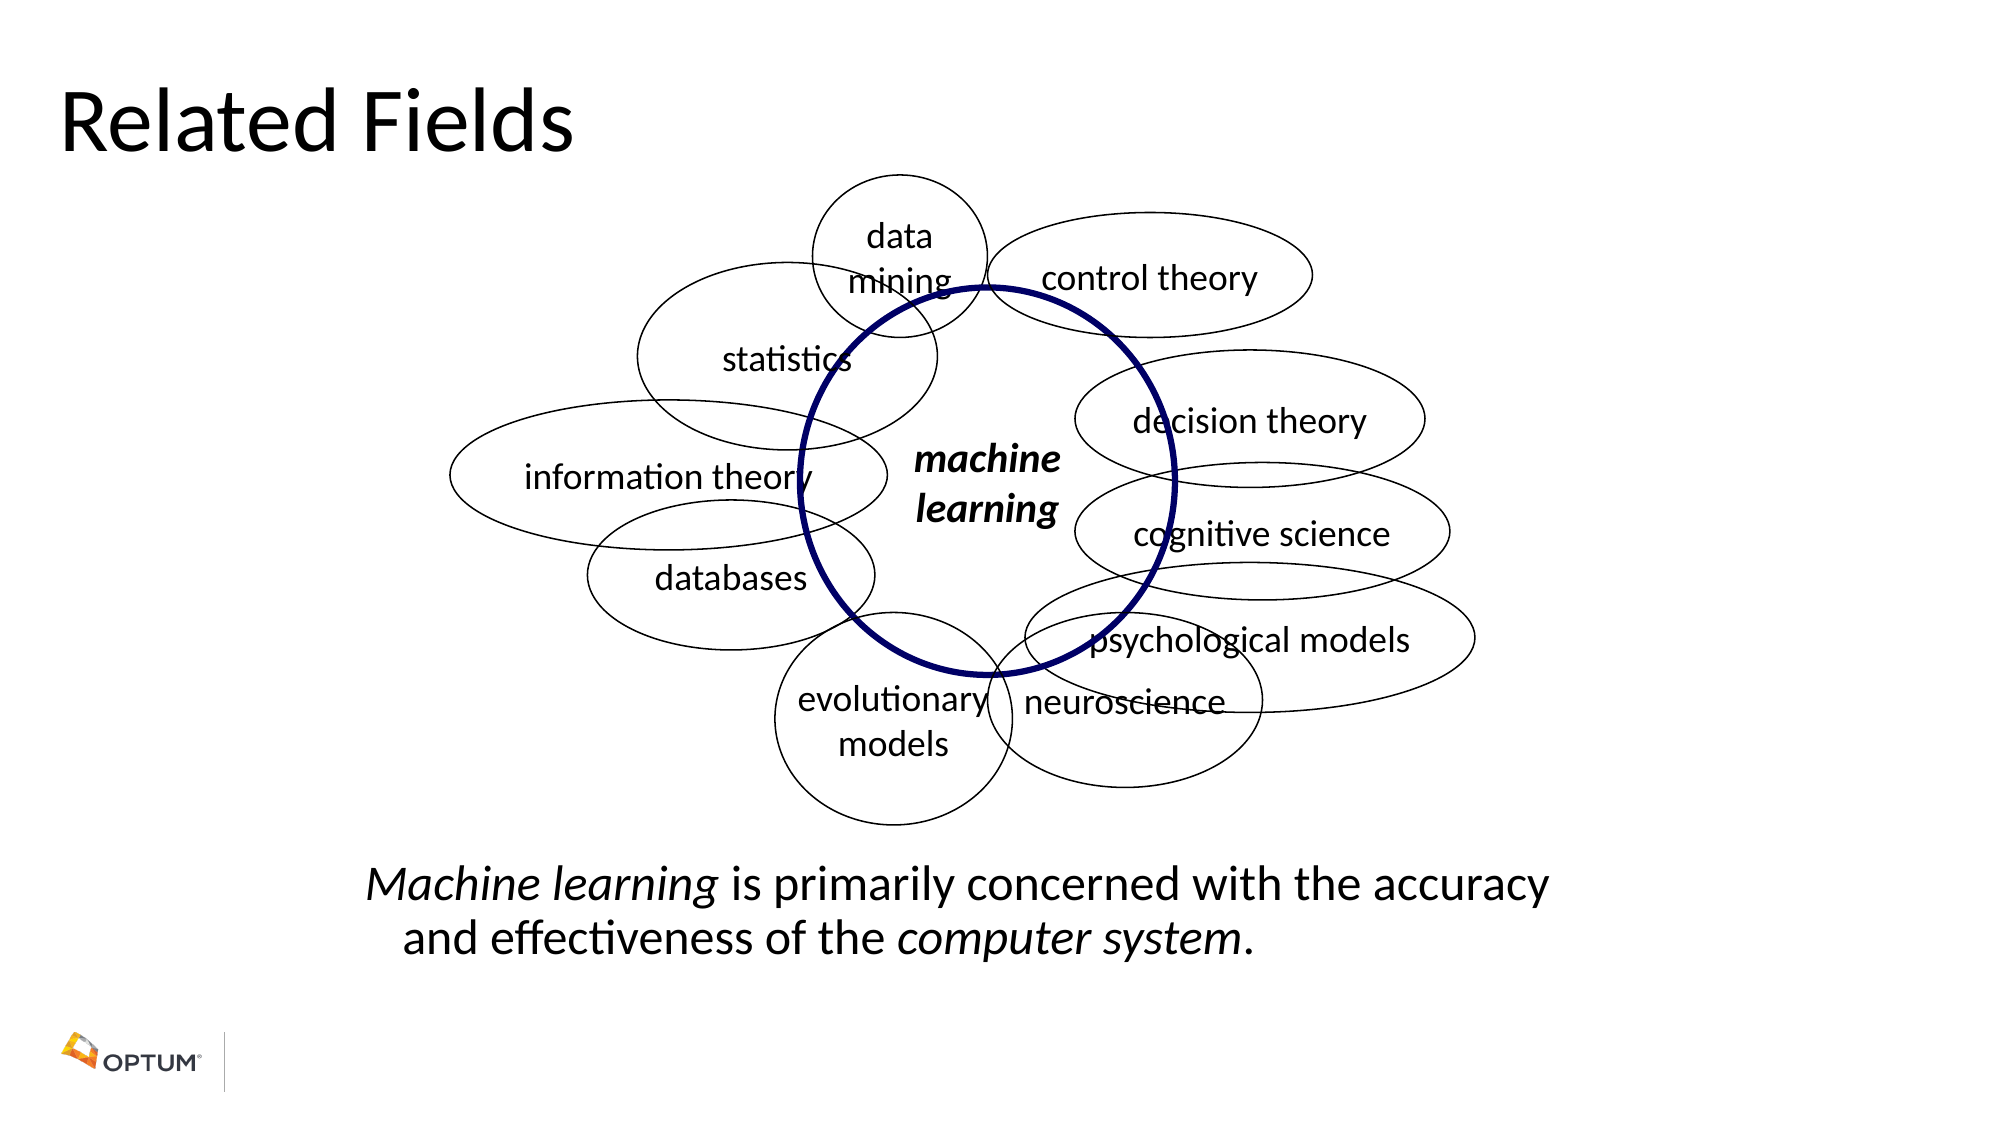

# Related Fields
data
mining
control theory
statistics
machine
learning
decision theory
information theory
cognitive science
databases
psychological models
evolutionary
models
neuroscience
Machine learning is primarily concerned with the accuracy and effectiveness of the computer system.